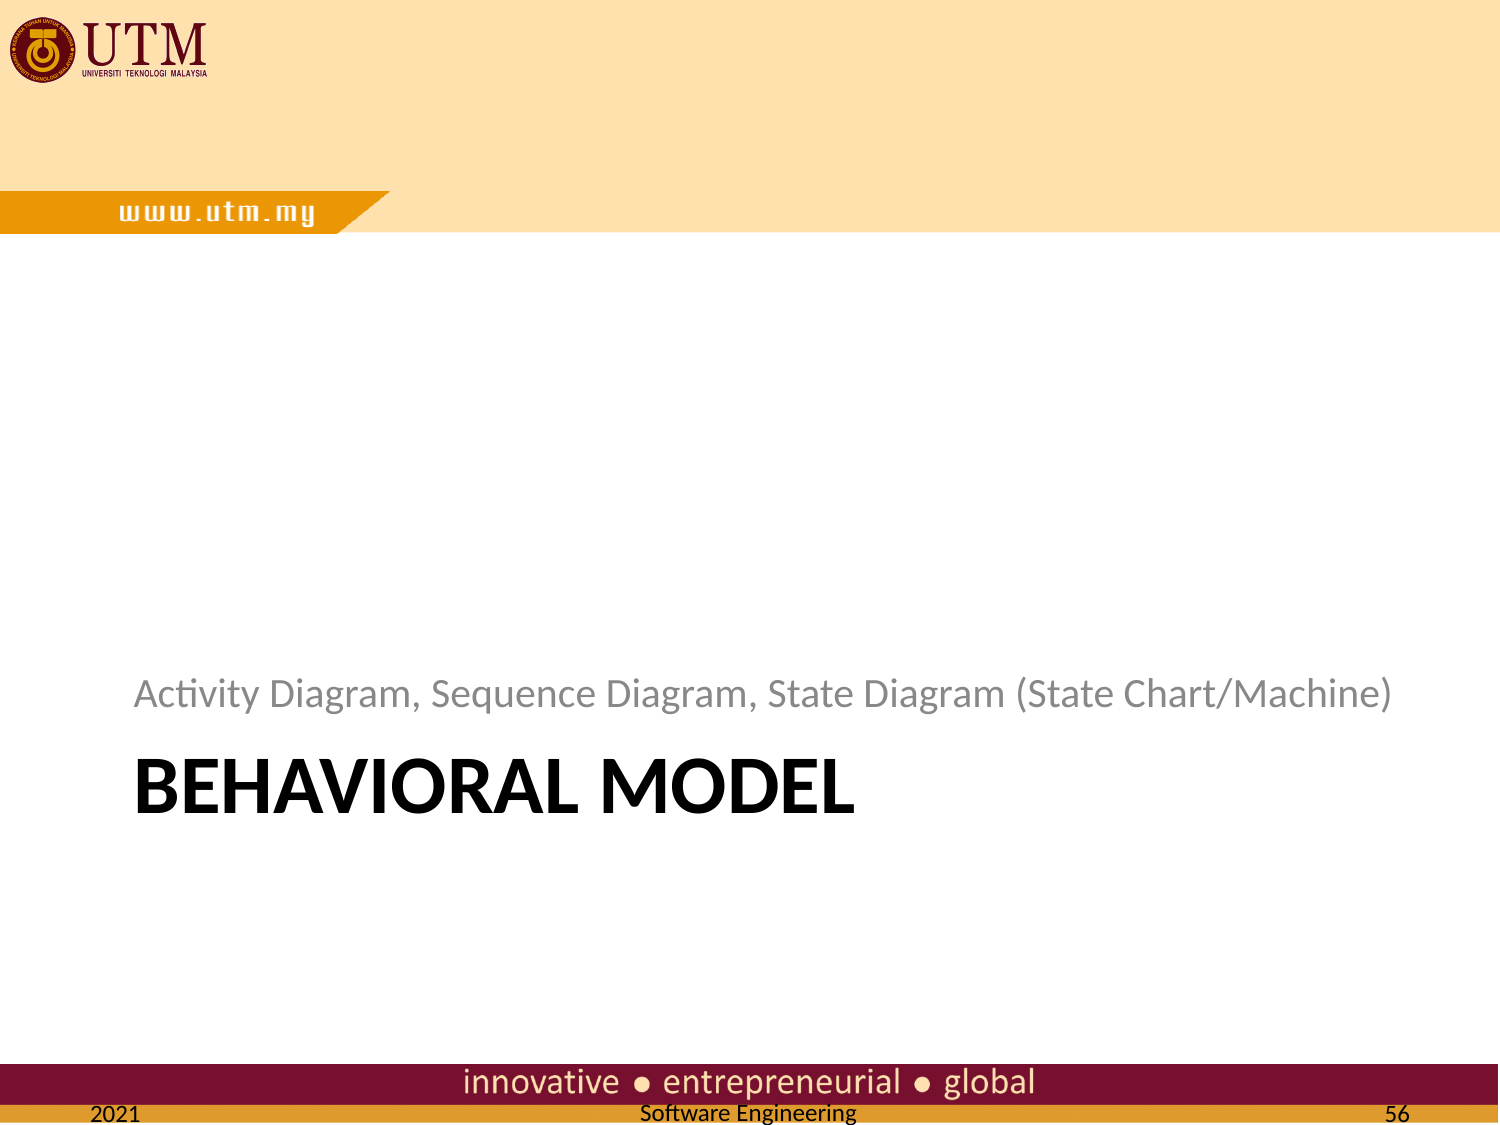

Activity Diagram, Sequence Diagram, State Diagram (State Chart/Machine)
# BEHAVIORAL MODEL
2021
56
Software Engineering